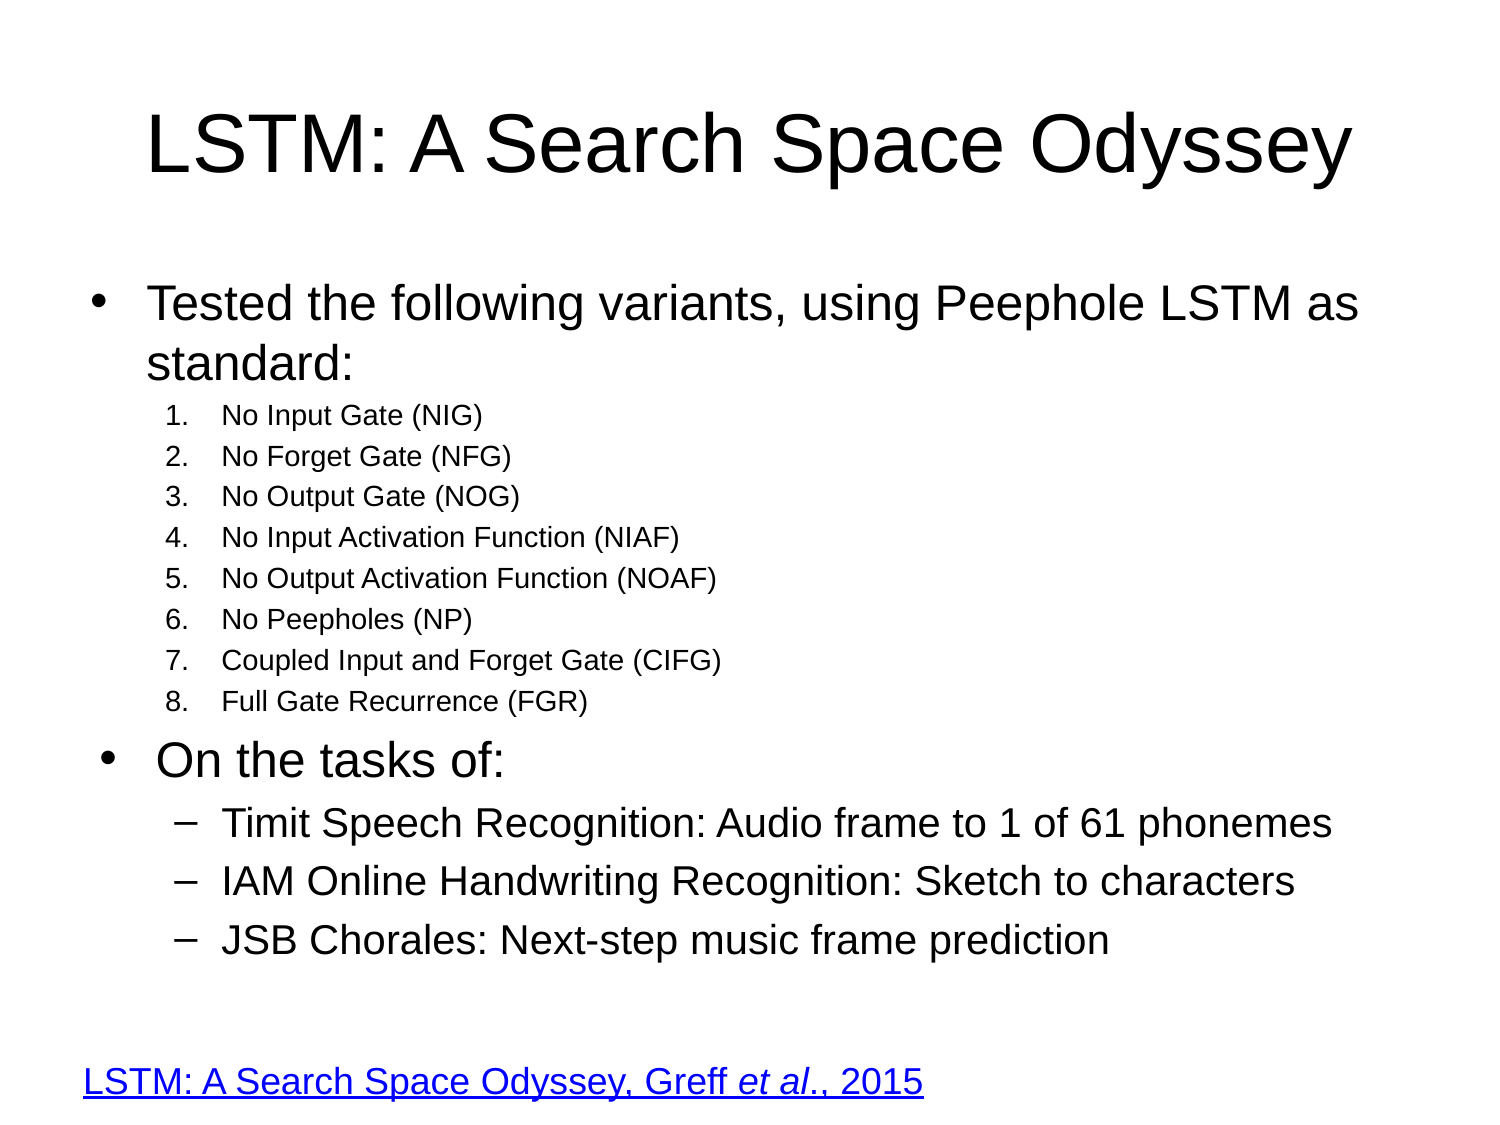

# LSTM: A Search Space Odyssey
Tested the following variants, using Peephole LSTM as standard:
No Input Gate (NIG)
No Forget Gate (NFG)
No Output Gate (NOG)
No Input Activation Function (NIAF)
No Output Activation Function (NOAF)
No Peepholes (NP)
Coupled Input and Forget Gate (CIFG)
Full Gate Recurrence (FGR)
On the tasks of:
Timit Speech Recognition: Audio frame to 1 of 61 phonemes
IAM Online Handwriting Recognition: Sketch to characters
JSB Chorales: Next-step music frame prediction
LSTM: A Search Space Odyssey, Greff et al., 2015